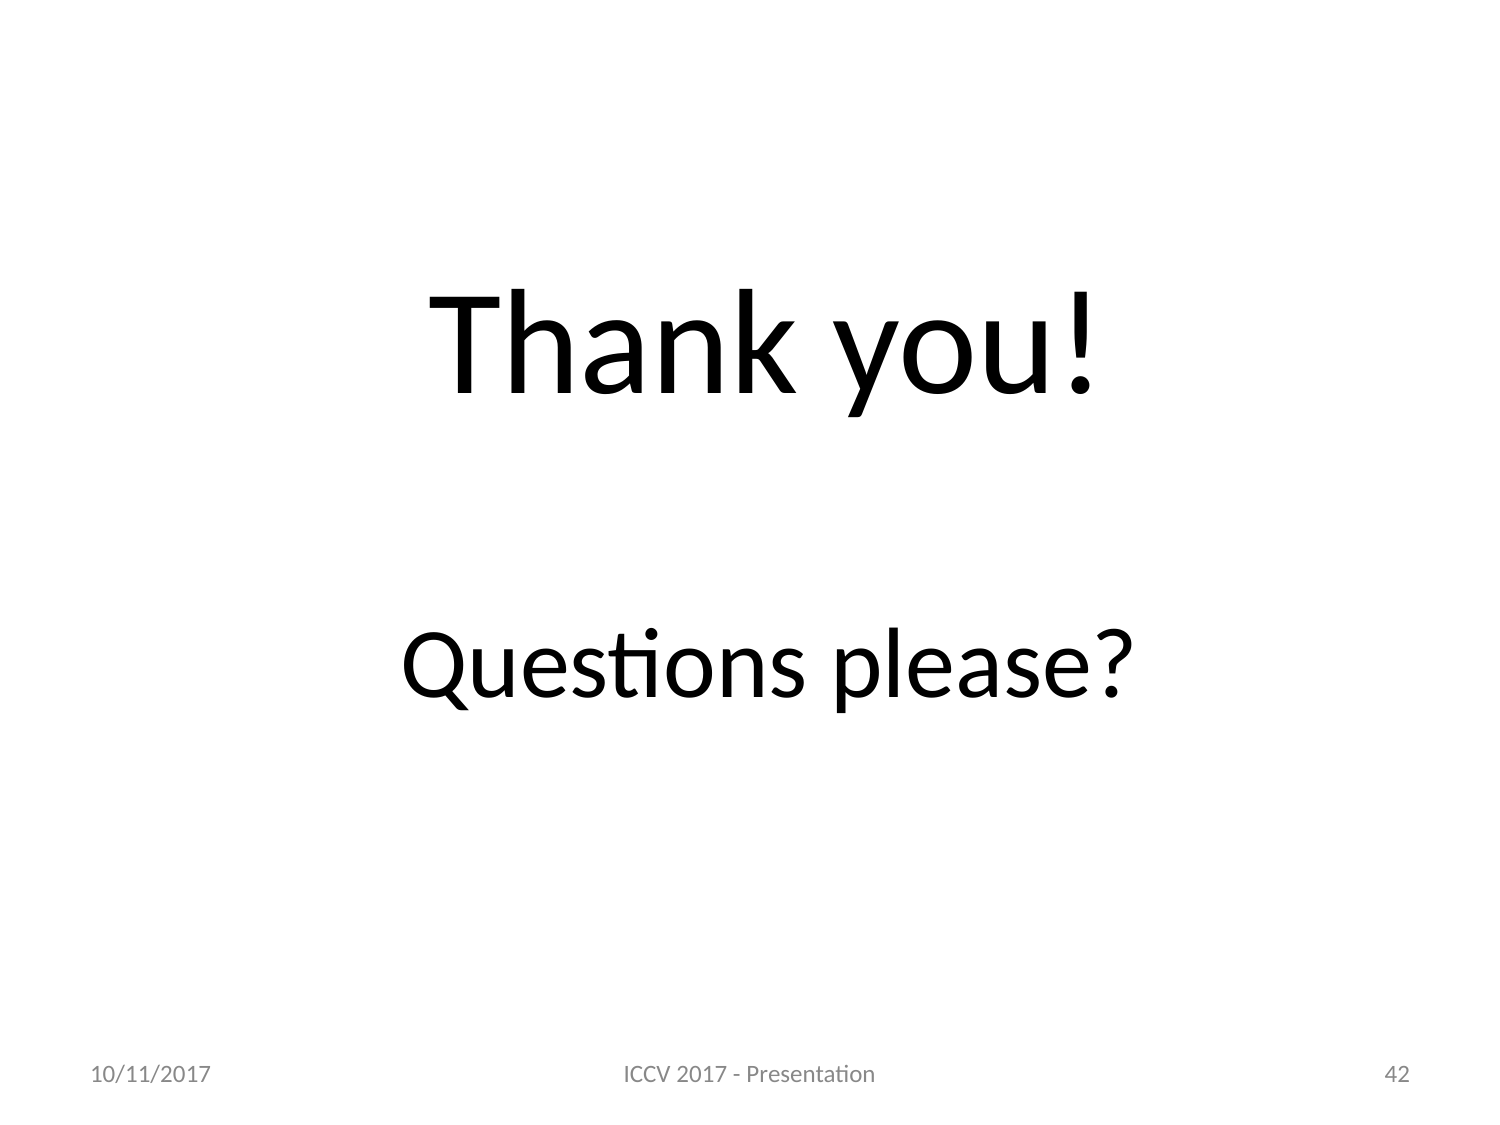

Thank you!
Questions please?
10/11/2017
ICCV 2017 - Presentation
42